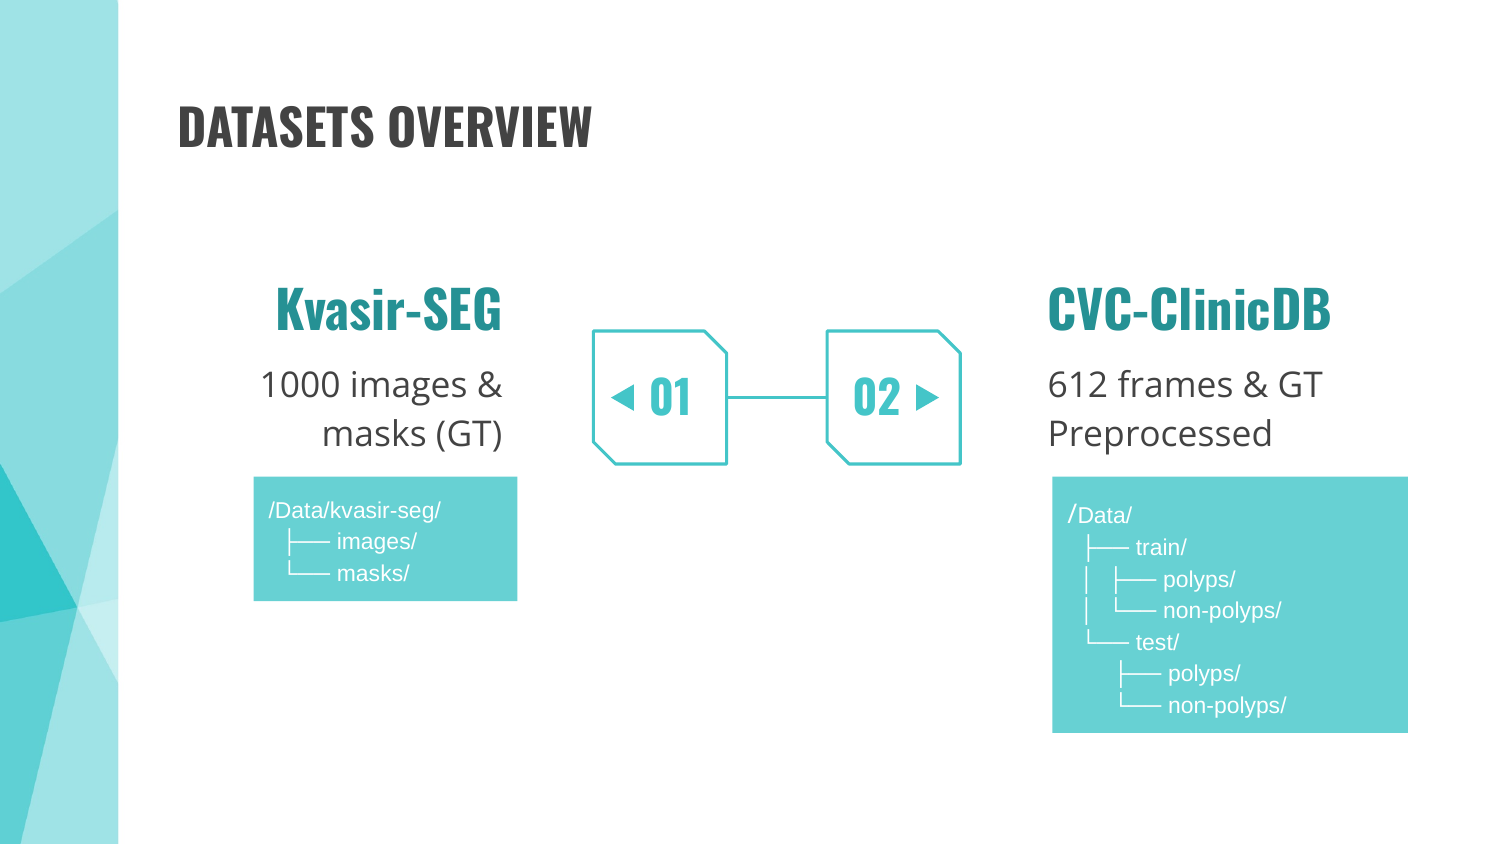

# DATASETS OVERVIEW
Kvasir-SEG
CVC-ClinicDB

1000 images & masks (GT)

612 frames & GT
Preprocessed
01
02

/Data/kvasir-seg/
  ├── images/
  └── masks/
/Data/
  ├── train/
  │  ├── polyps/
  │  └── non-polyps/
  └── test/
       ├── polyps/
       └── non-polyps/